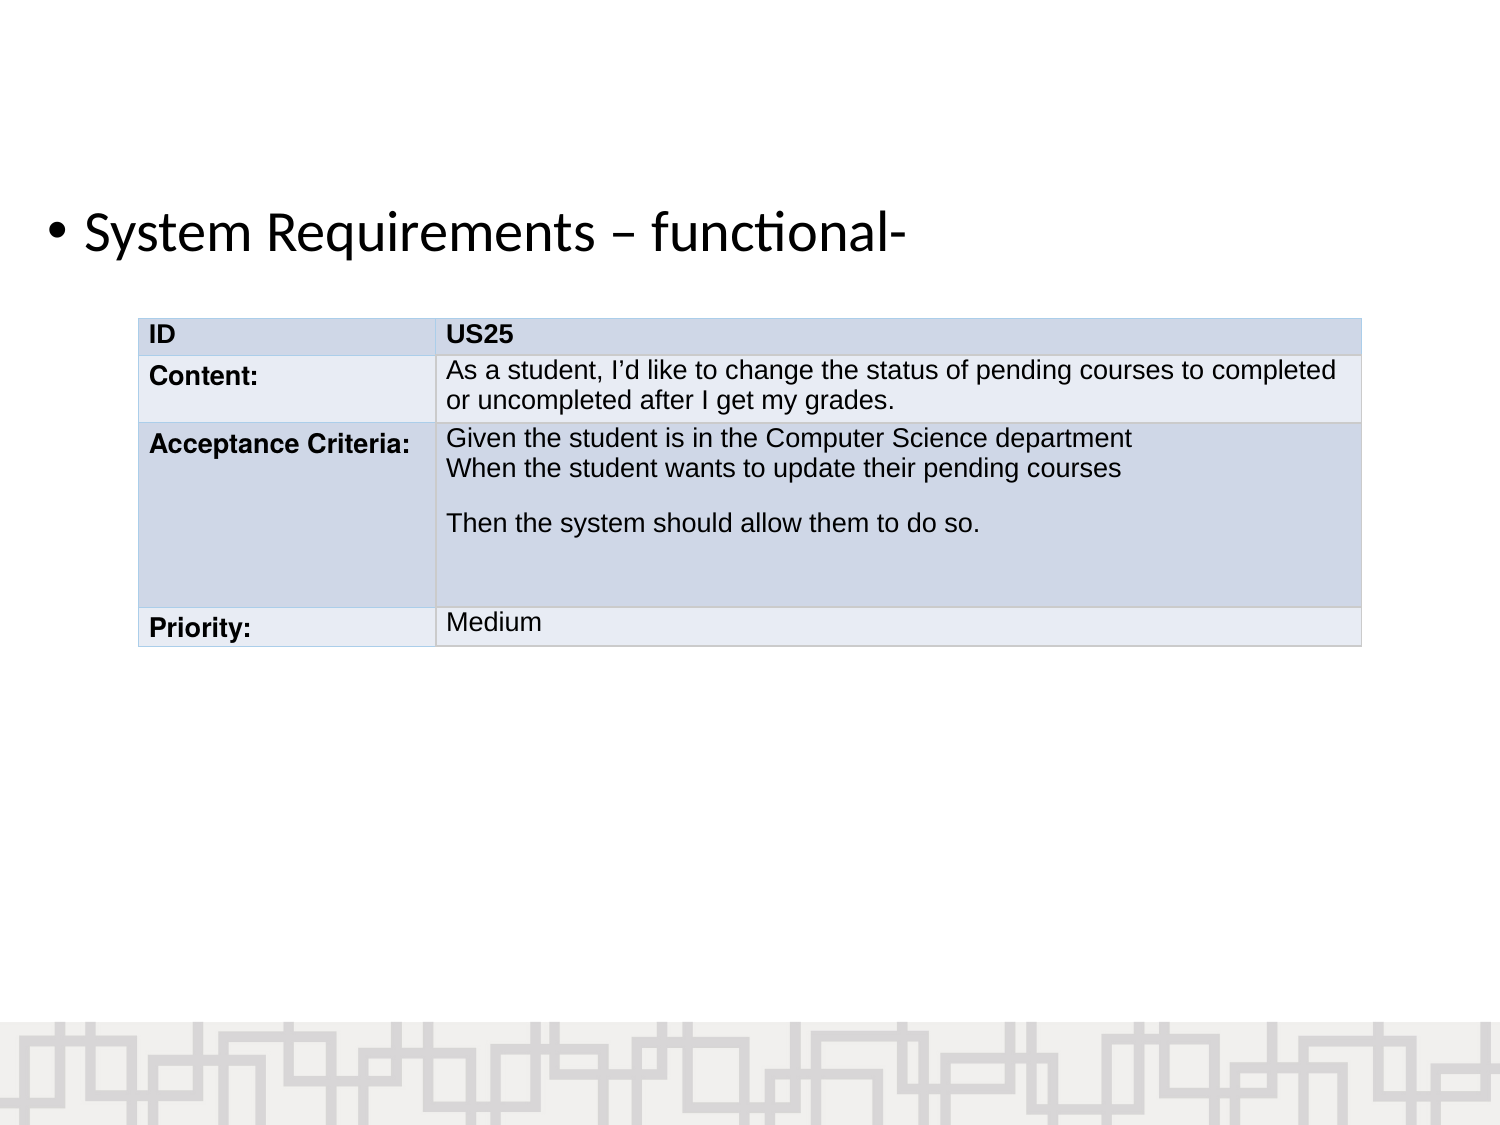

System Requirements – functional-
| ID | US25 |
| --- | --- |
| Content: | As a student, I’d like to change the status of pending courses to completed or uncompleted after I get my grades. |
| Acceptance Criteria: | Given the student is in the Computer Science department When the student wants to update their pending courses Then the system should allow them to do so. |
| Priority: | Medium |